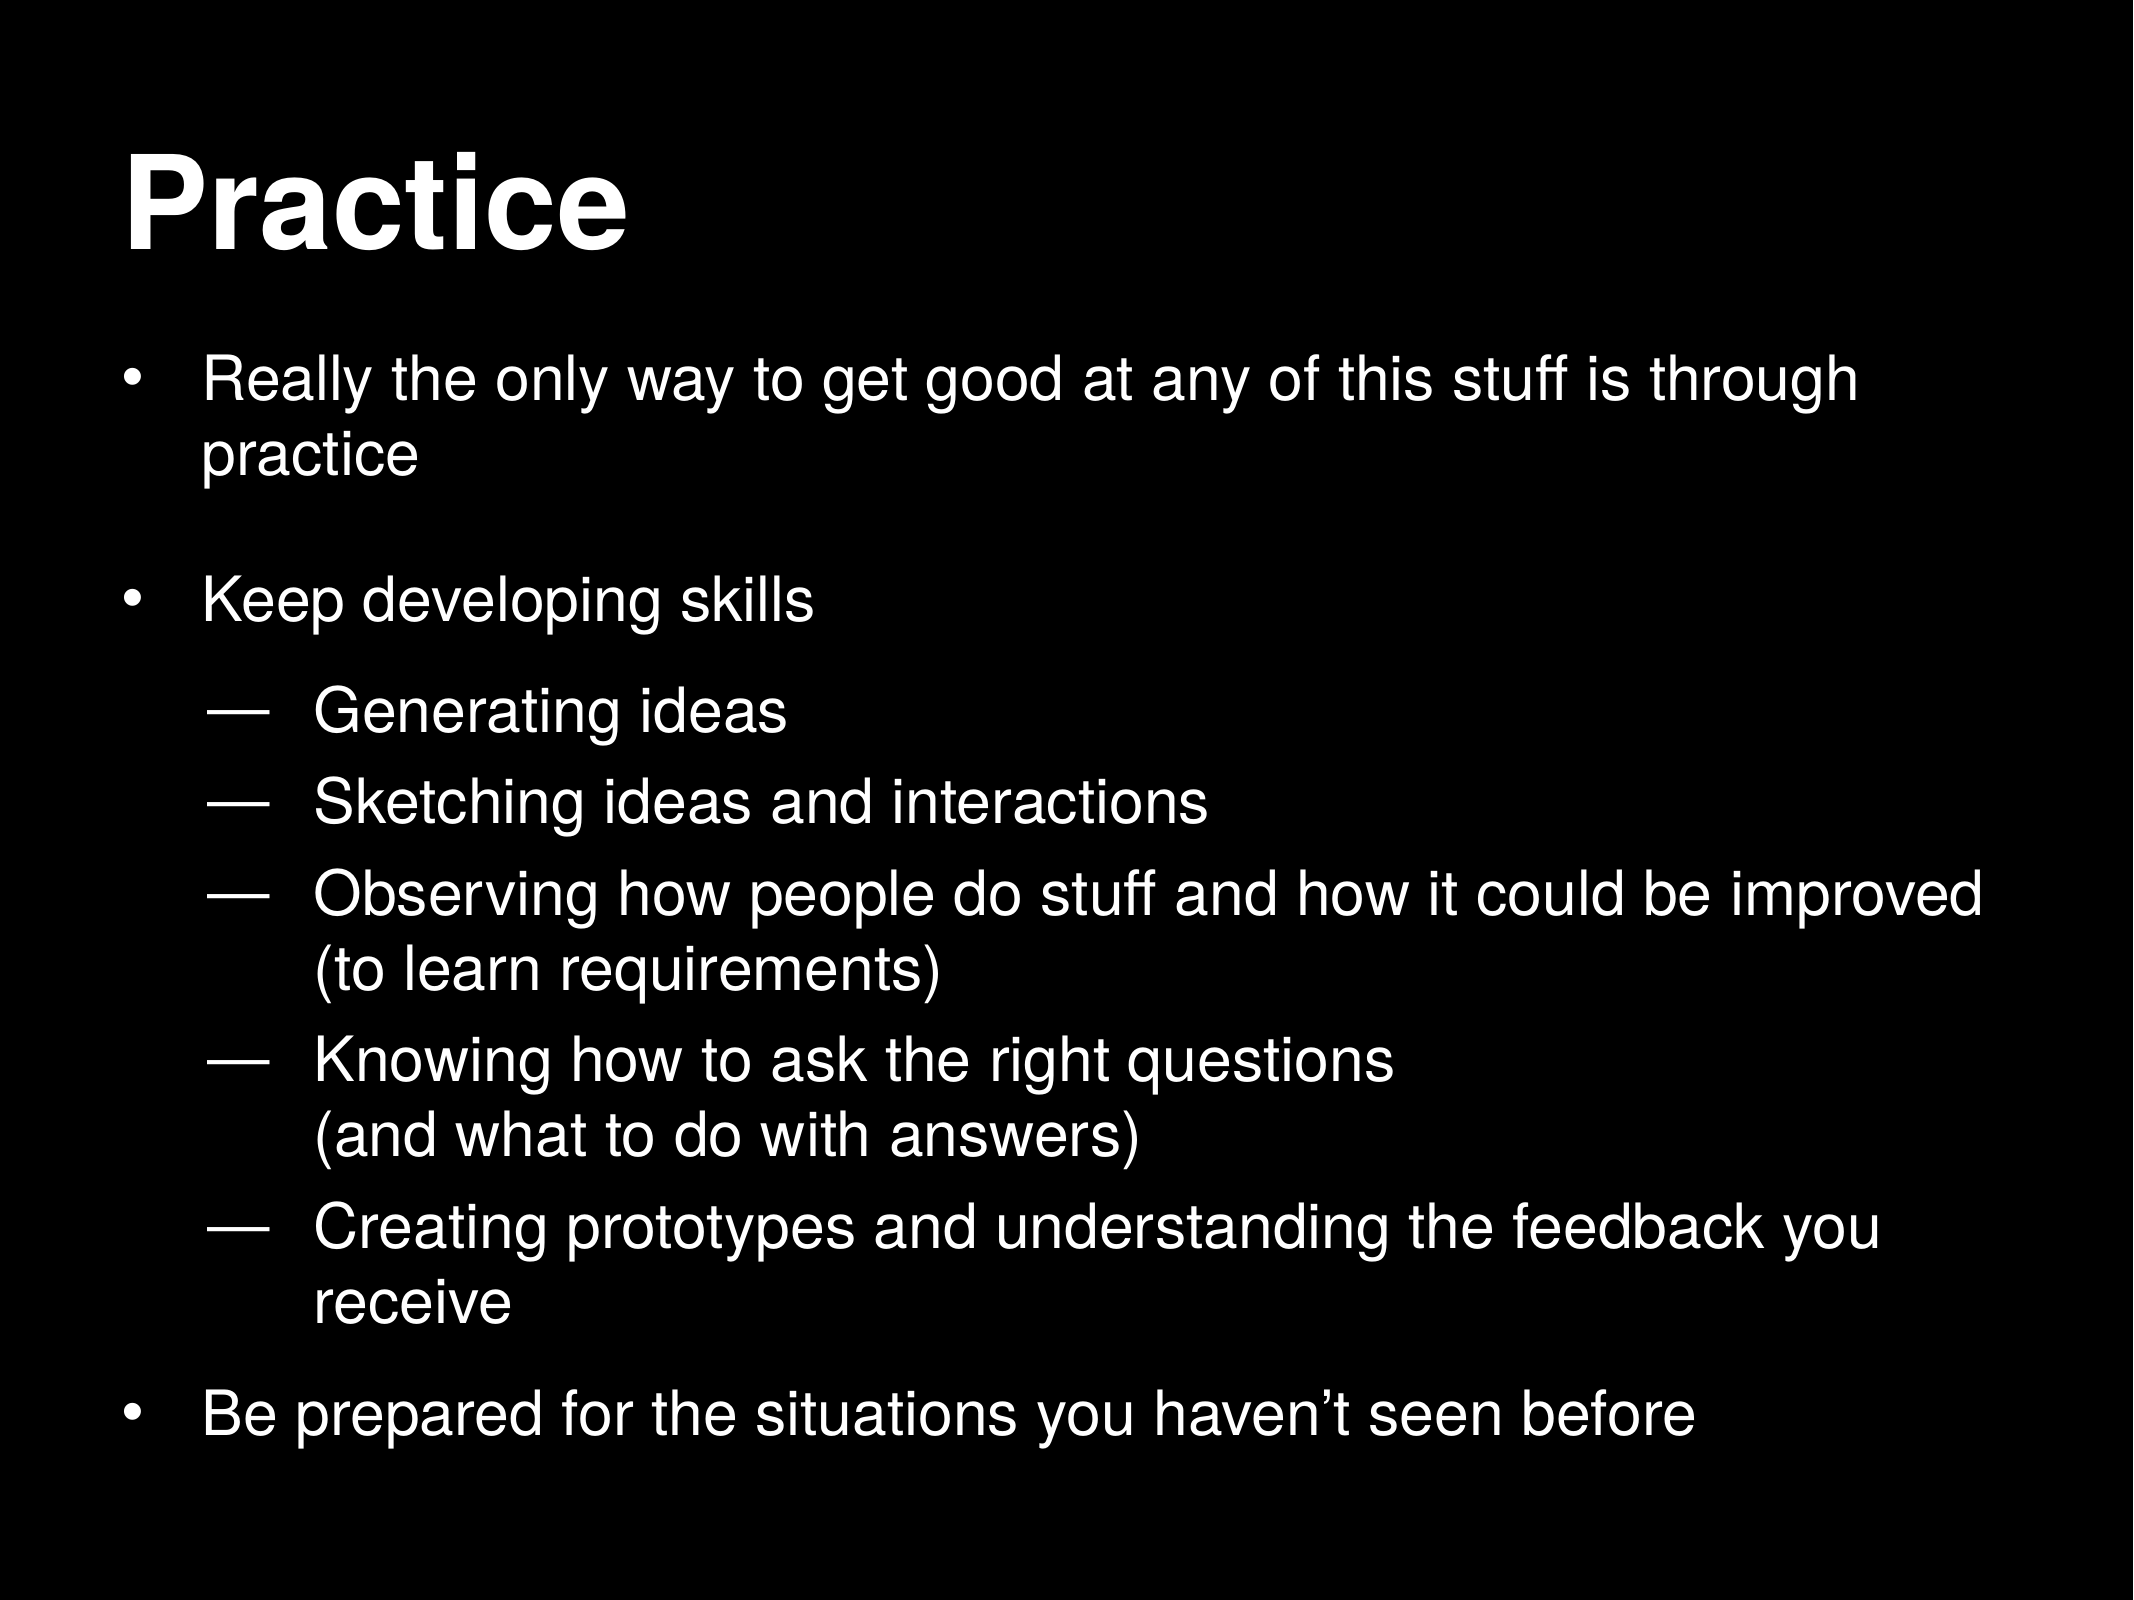

# Practice
Really the only way to get good at any of this stuff is through practice
Keep developing skills
Generating ideas
Sketching ideas and interactions
Observing how people do stuff and how it could be improved
(to learn requirements)
Knowing how to ask the right questions
(and what to do with answers)
Creating prototypes and understanding the feedback you receive
Be prepared for the situations you haven’t seen before